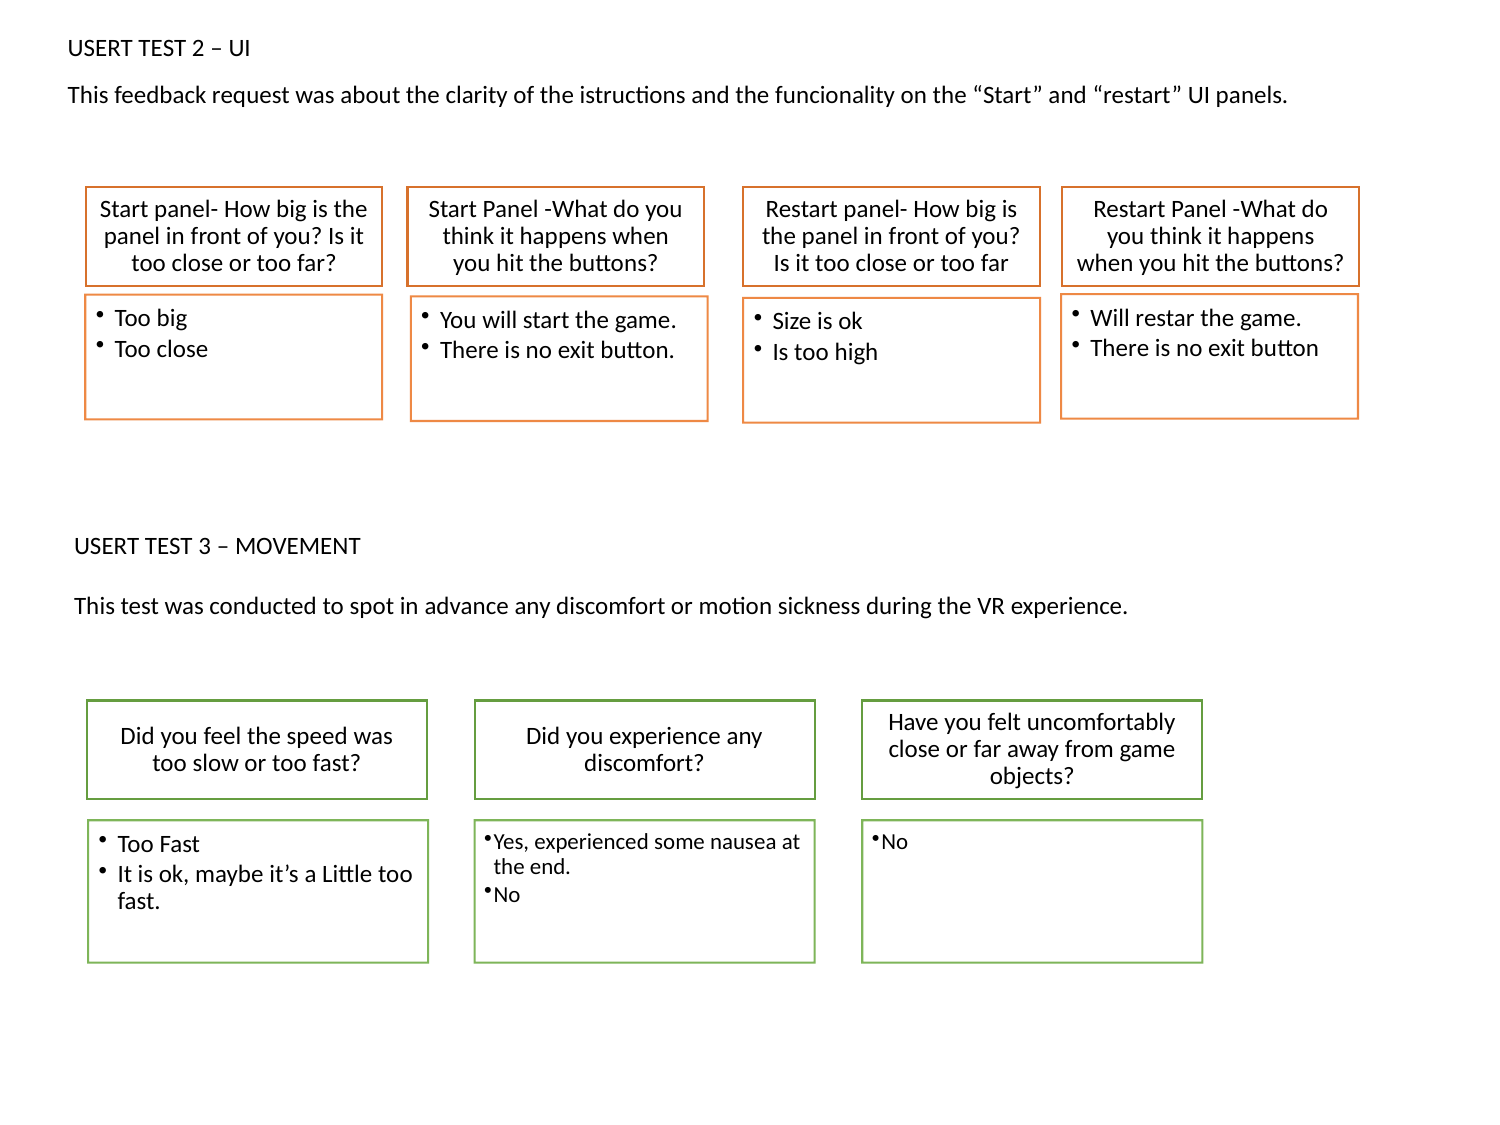

USERT TEST 2 – UI
This feedback request was about the clarity of the istructions and the funcionality on the “Start” and “restart” UI panels.

Start panel- How big is the panel in front of you? Is it too close or too far?
Too big
Too close
Start Panel -What do you think it happens when you hit the buttons?
You will start the game.
There is no exit button.
Restart panel- How big is the panel in front of you? Is it too close or too far
Size is ok
Is too high
Restart Panel -What do you think it happens when you hit the buttons?
Will restar the game.
There is no exit button
USERT TEST 3 – MOVEMENT

This test was conducted to spot in advance any discomfort or motion sickness during the VR experience.
Did you feel the speed was too slow or too fast?
Too Fast
It is ok, maybe it’s a Little too fast.
Did you experience any discomfort?
Yes, experienced some nausea at the end.
No

Have you felt uncomfortably close or far away from game objects?
No